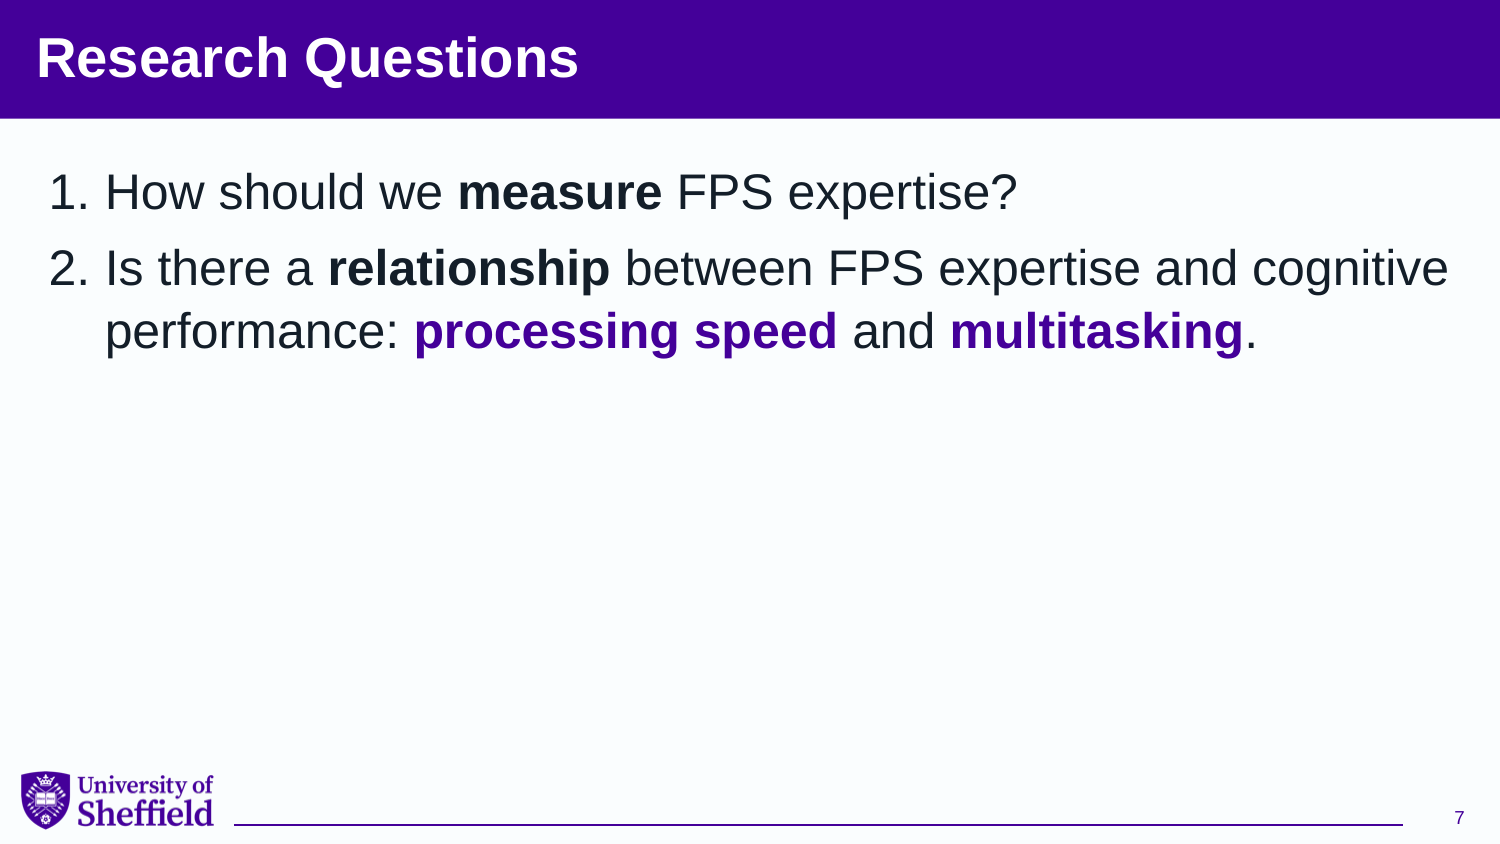

# Research Questions
How should we measure FPS expertise?
Is there a relationship between FPS expertise and cognitive performance: processing speed and multitasking.
7